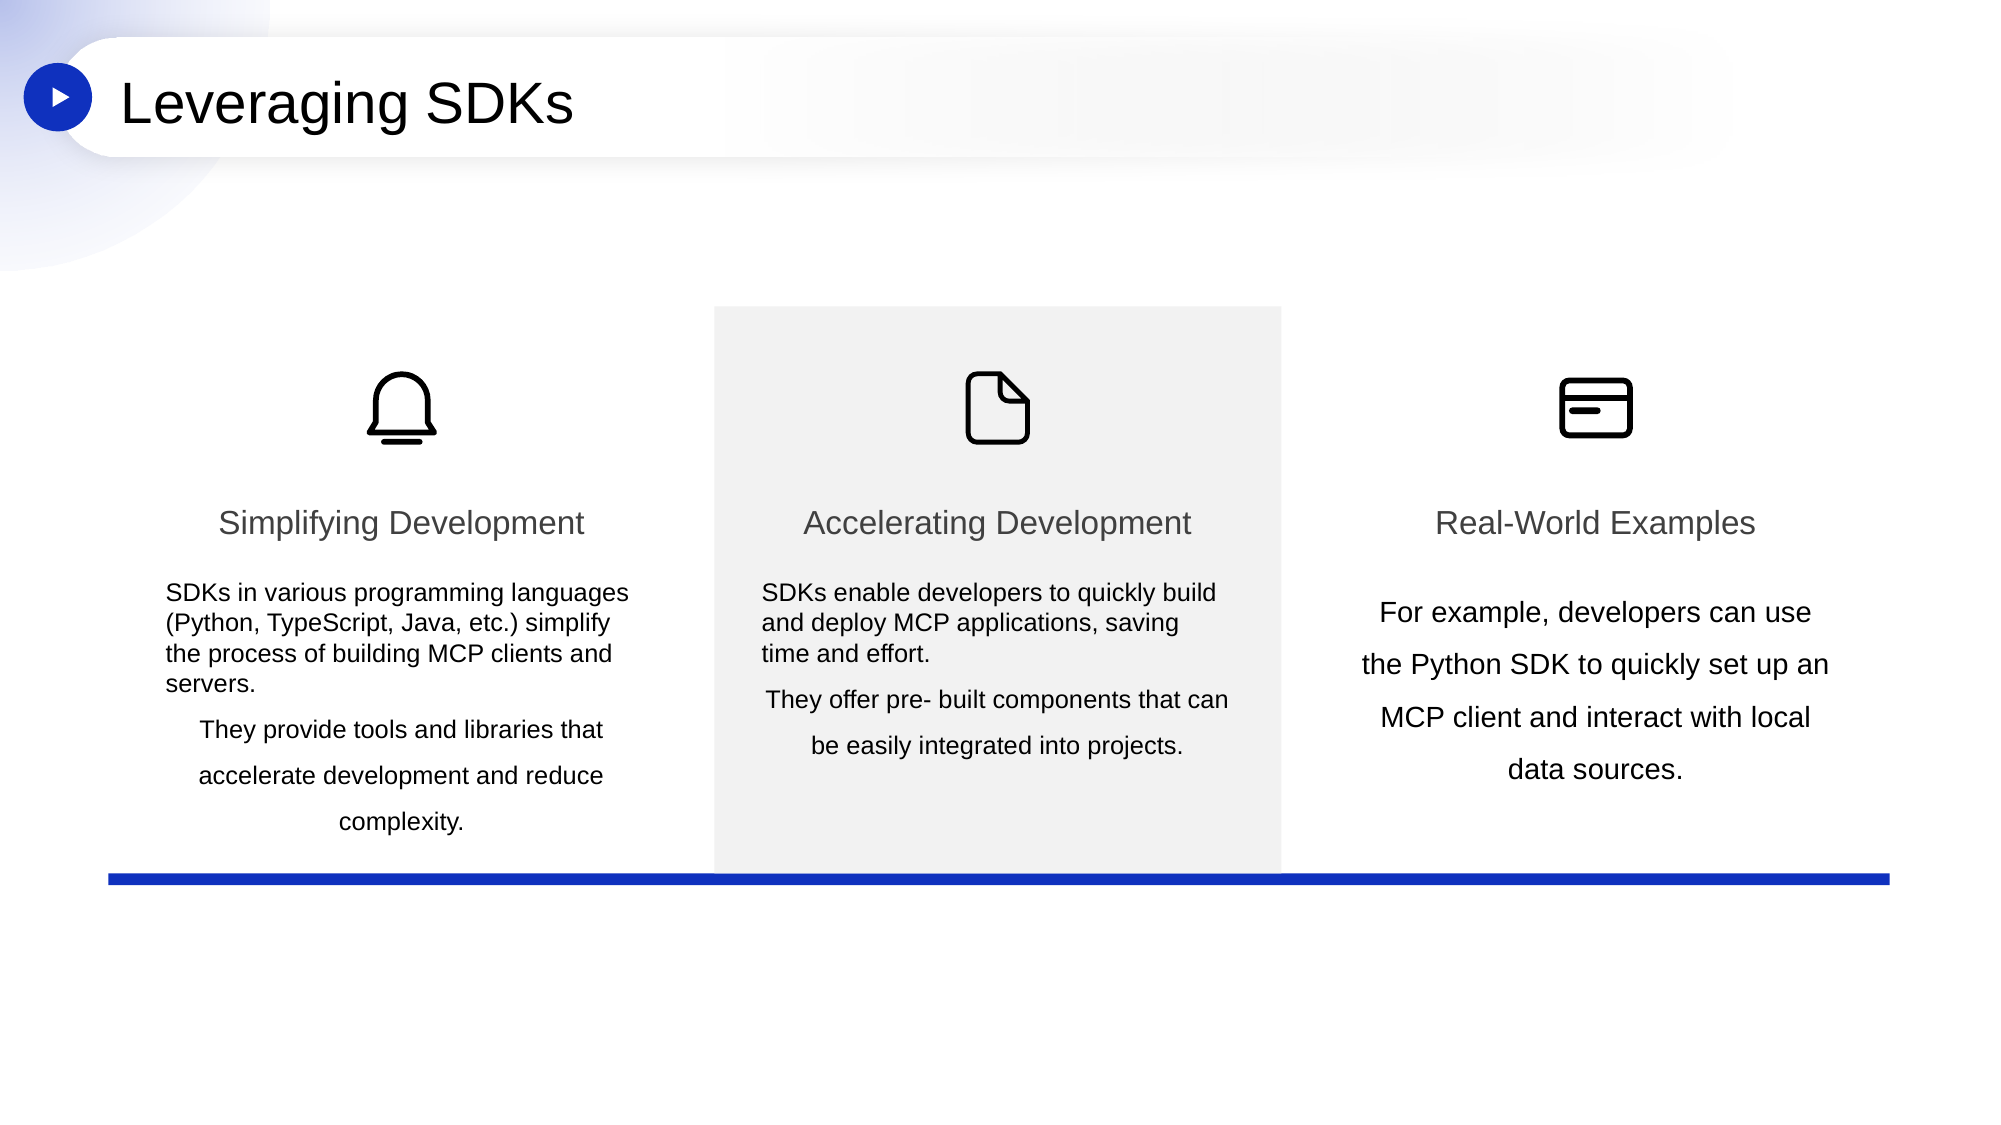

Leveraging SDKs

Simplifying Development
Accelerating Development
Real-World Examples
SDKs in various programming languages (Python, TypeScript, Java, etc.) simplify the process of building MCP clients and servers.
They provide tools and libraries that accelerate development and reduce complexity.
SDKs enable developers to quickly build and deploy MCP applications, saving time and effort.
They offer pre- built components that can be easily integrated into projects.
For example, developers can use the Python SDK to quickly set up an MCP client and interact with local data sources.